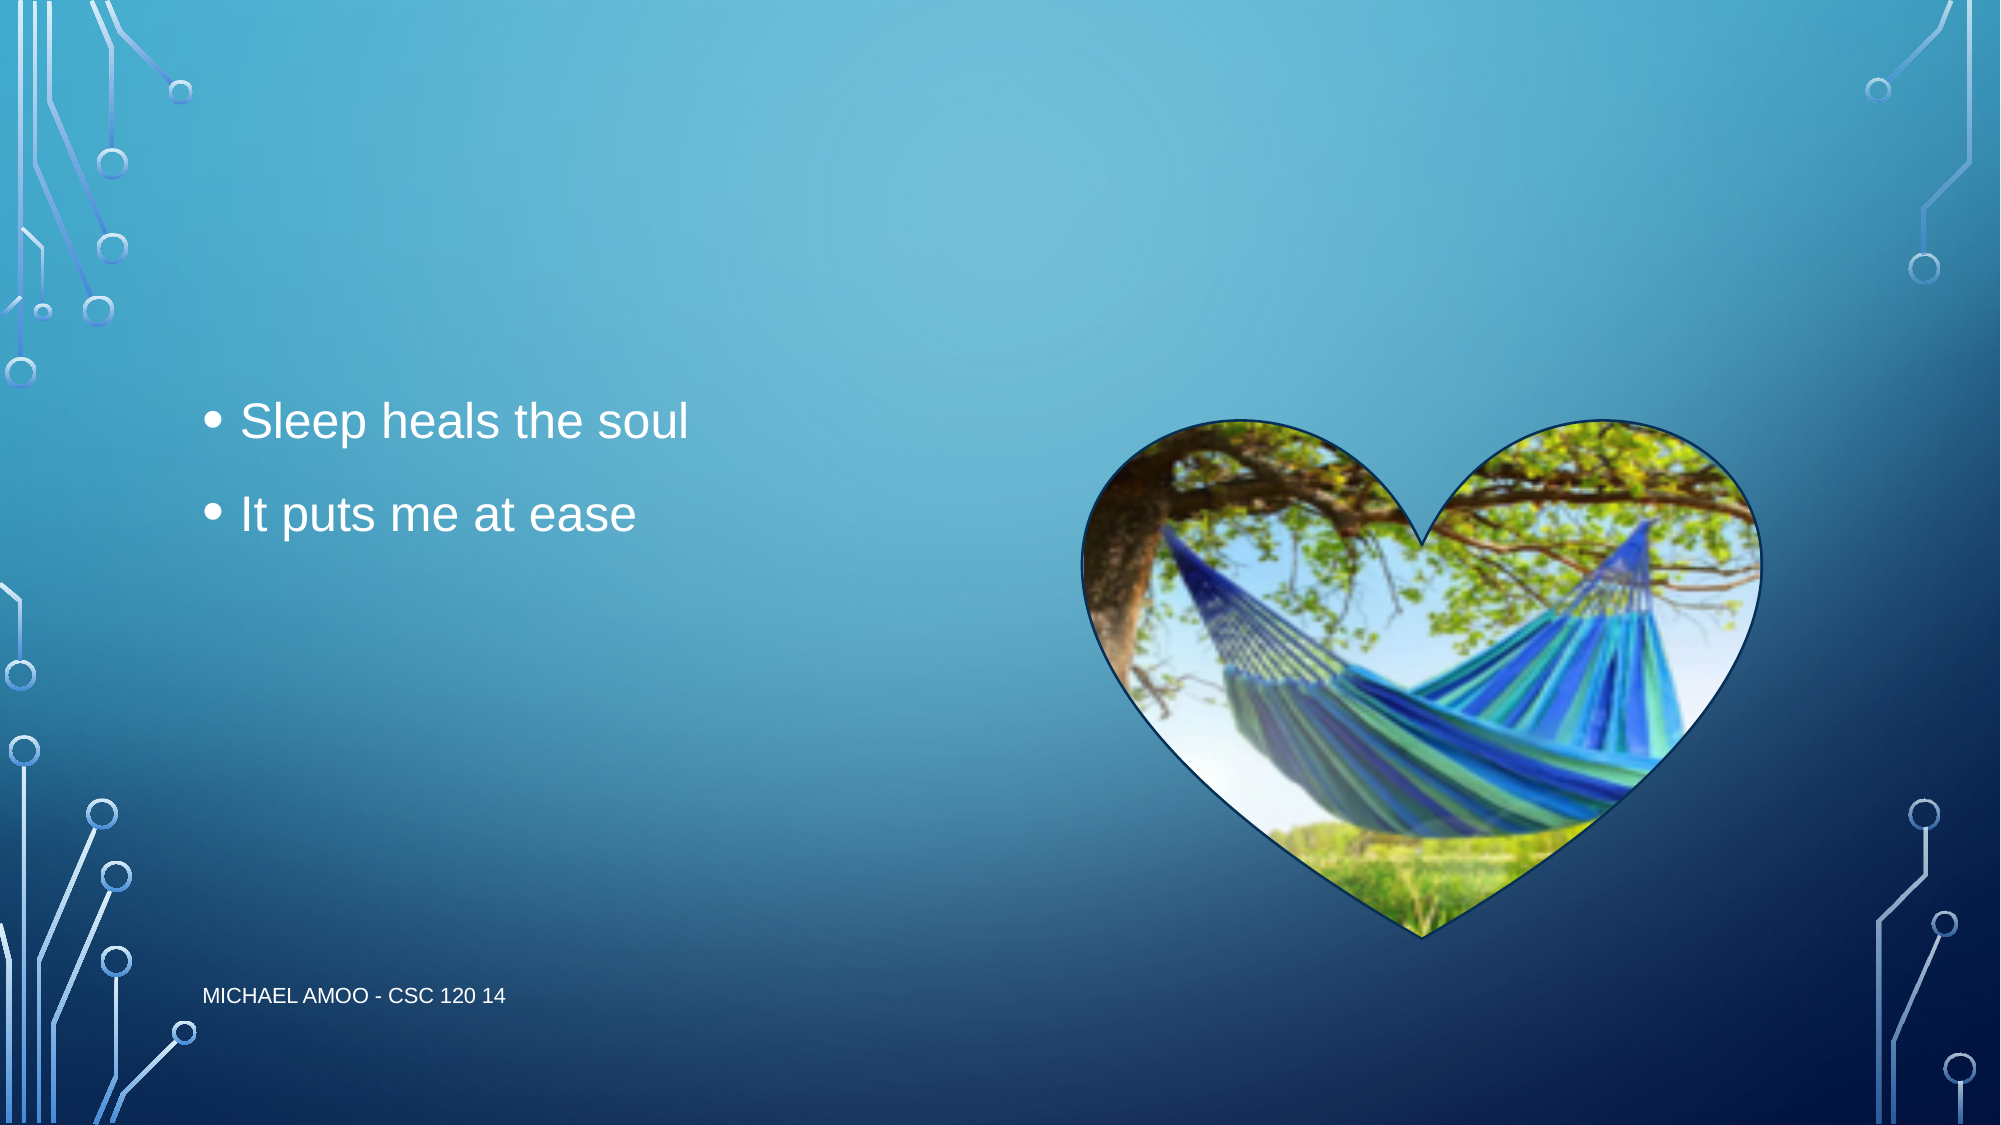

#
Sleep heals the soul
It puts me at ease

Michael Amoo - CSC 120 14